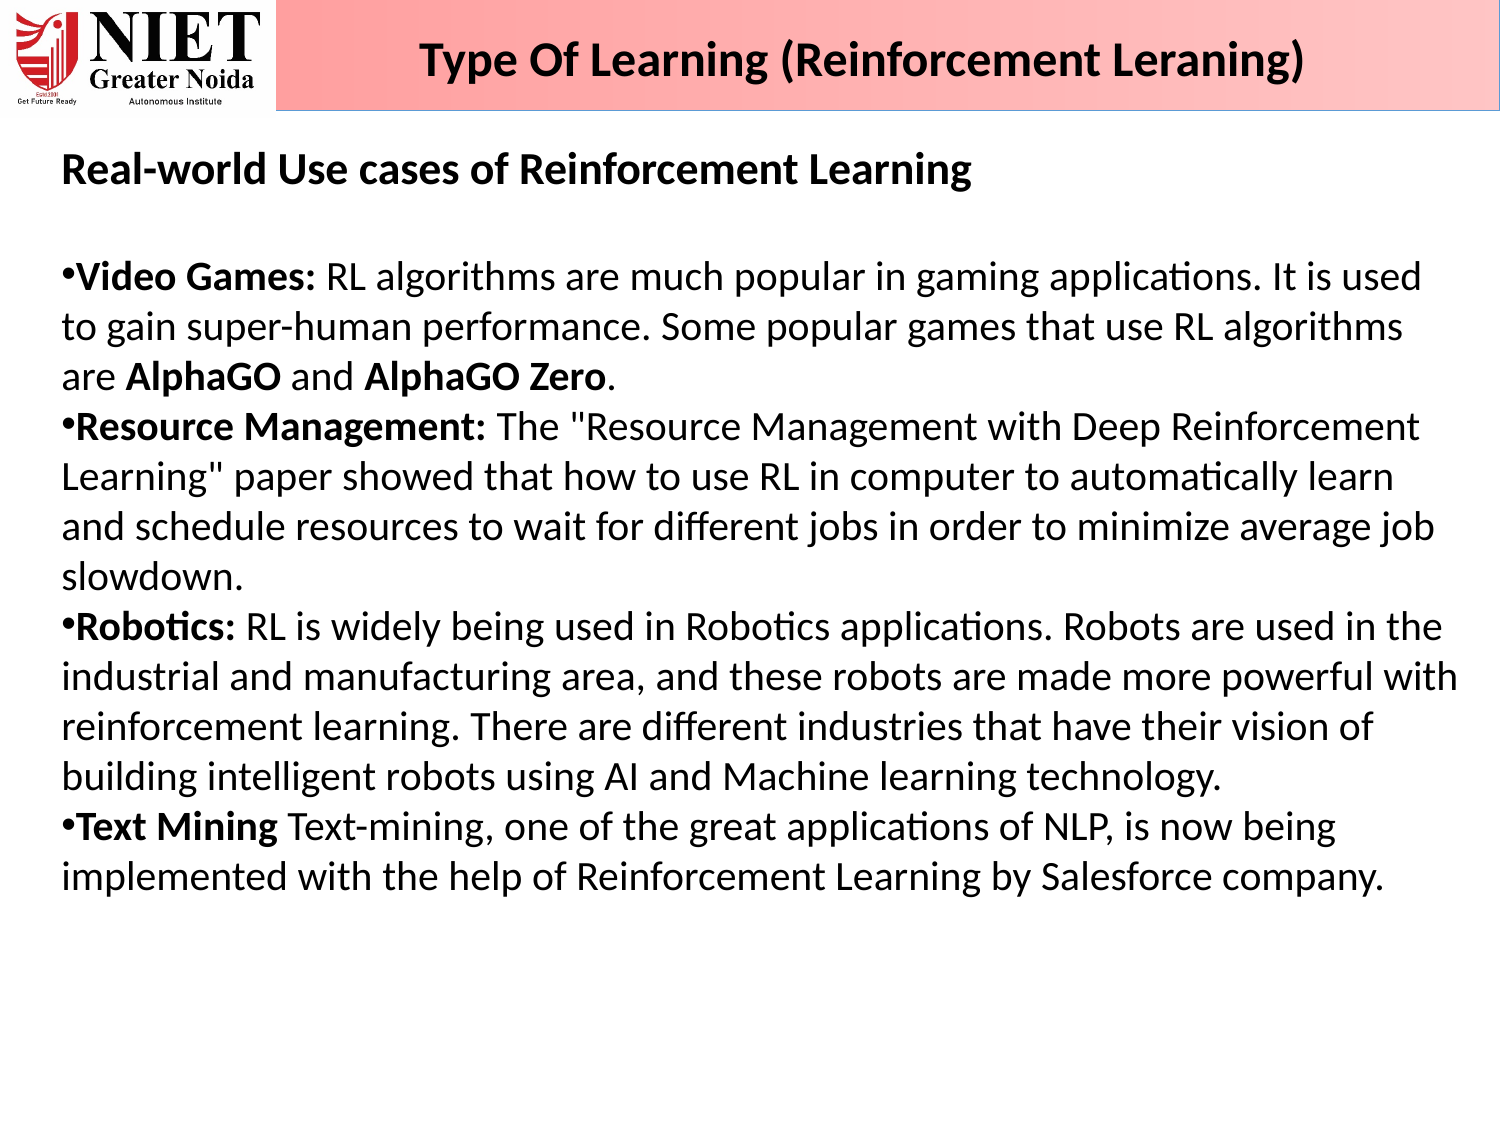

Type Of Learning (Reinforcement Leraning)
Real-world Use cases of Reinforcement Learning

Video Games: RL algorithms are much popular in gaming applications. It is used to gain super-human performance. Some popular games that use RL algorithms are AlphaGO and AlphaGO Zero.
Resource Management: The "Resource Management with Deep Reinforcement Learning" paper showed that how to use RL in computer to automatically learn and schedule resources to wait for different jobs in order to minimize average job slowdown.
Robotics: RL is widely being used in Robotics applications. Robots are used in the industrial and manufacturing area, and these robots are made more powerful with reinforcement learning. There are different industries that have their vision of building intelligent robots using AI and Machine learning technology.
Text Mining Text-mining, one of the great applications of NLP, is now being implemented with the help of Reinforcement Learning by Salesforce company.